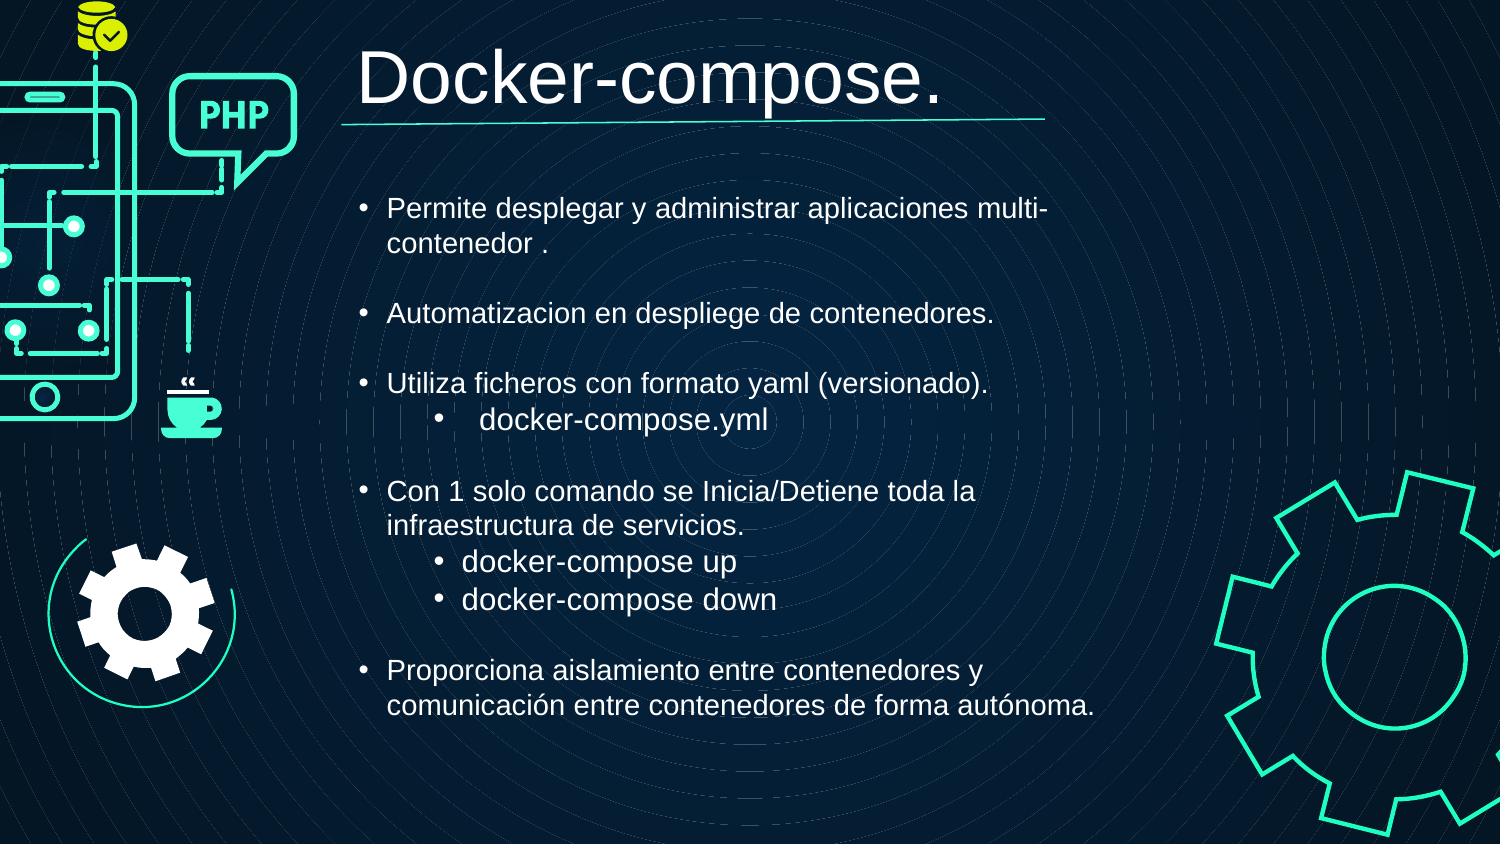

# Docker-compose.

Permite desplegar y administrar aplicaciones multi-contenedor .

Automatizacion en despliege de contenedores.

Utiliza ficheros con formato yaml (versionado).
  docker-compose.yml

Con 1 solo comando se Inicia/Detiene toda la infraestructura de servicios.
docker-compose up
docker-compose down

Proporciona aislamiento entre contenedores y comunicación entre contenedores de forma autónoma.